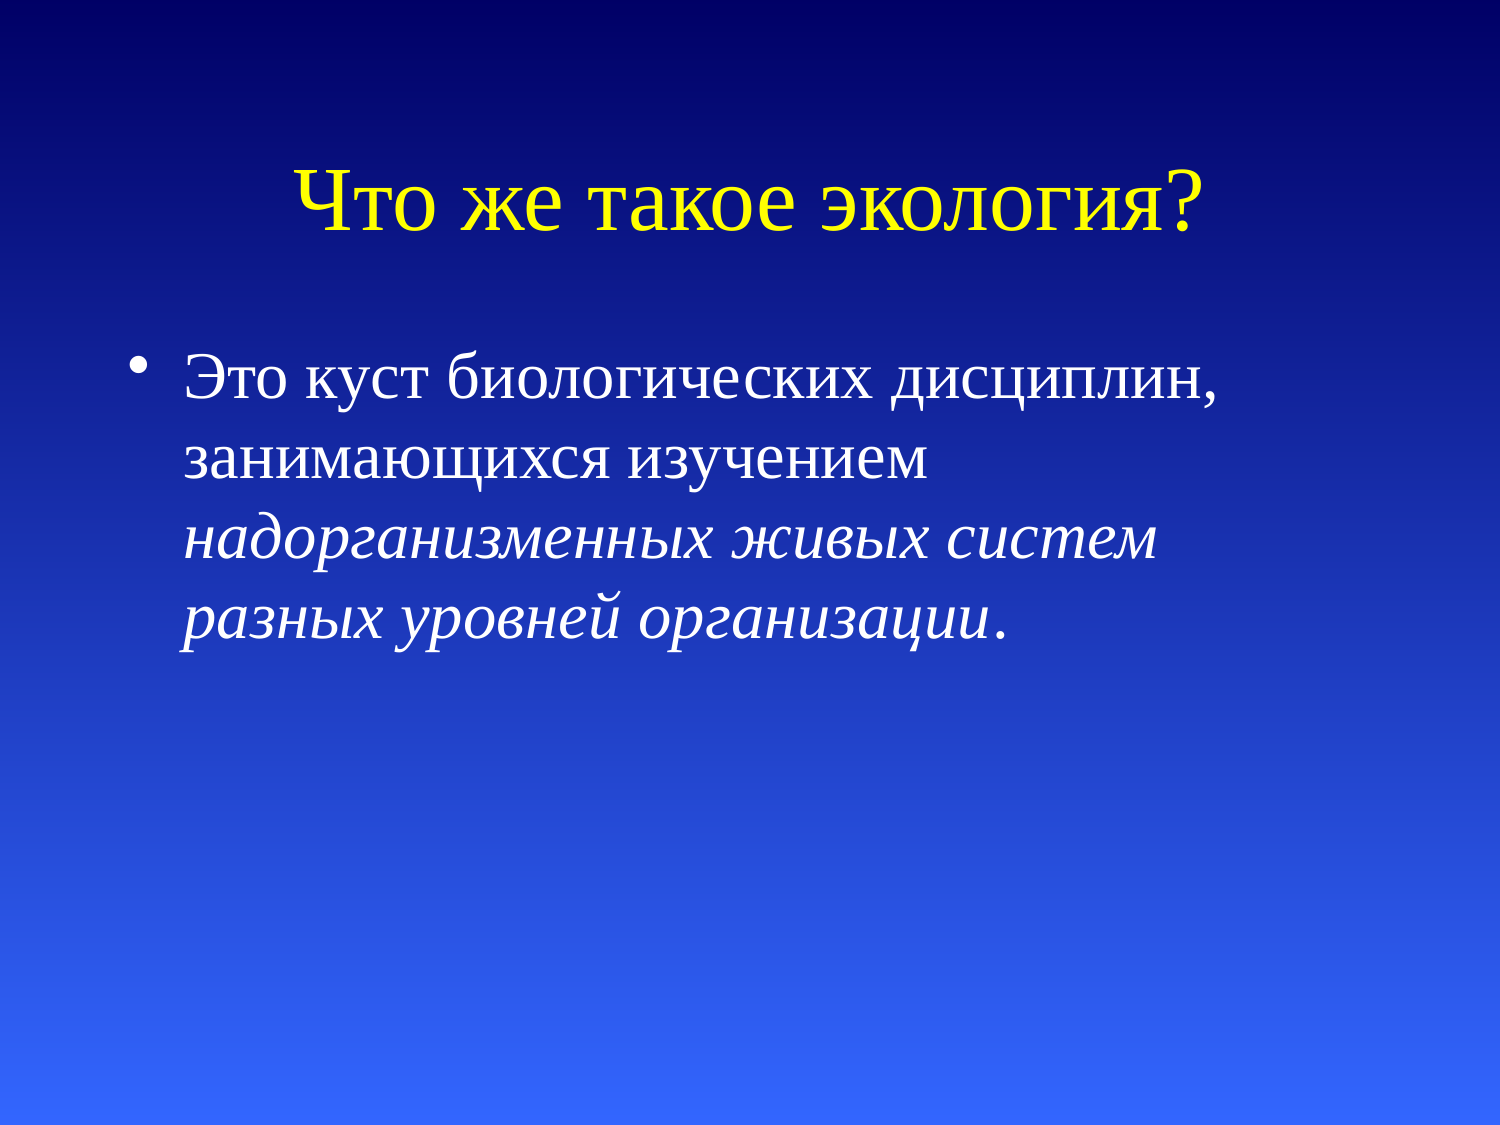

# Что же такое экология?
Это куст биологических дисциплин, занимающихся изучением надорганизменных живых систем разных уровней организации.